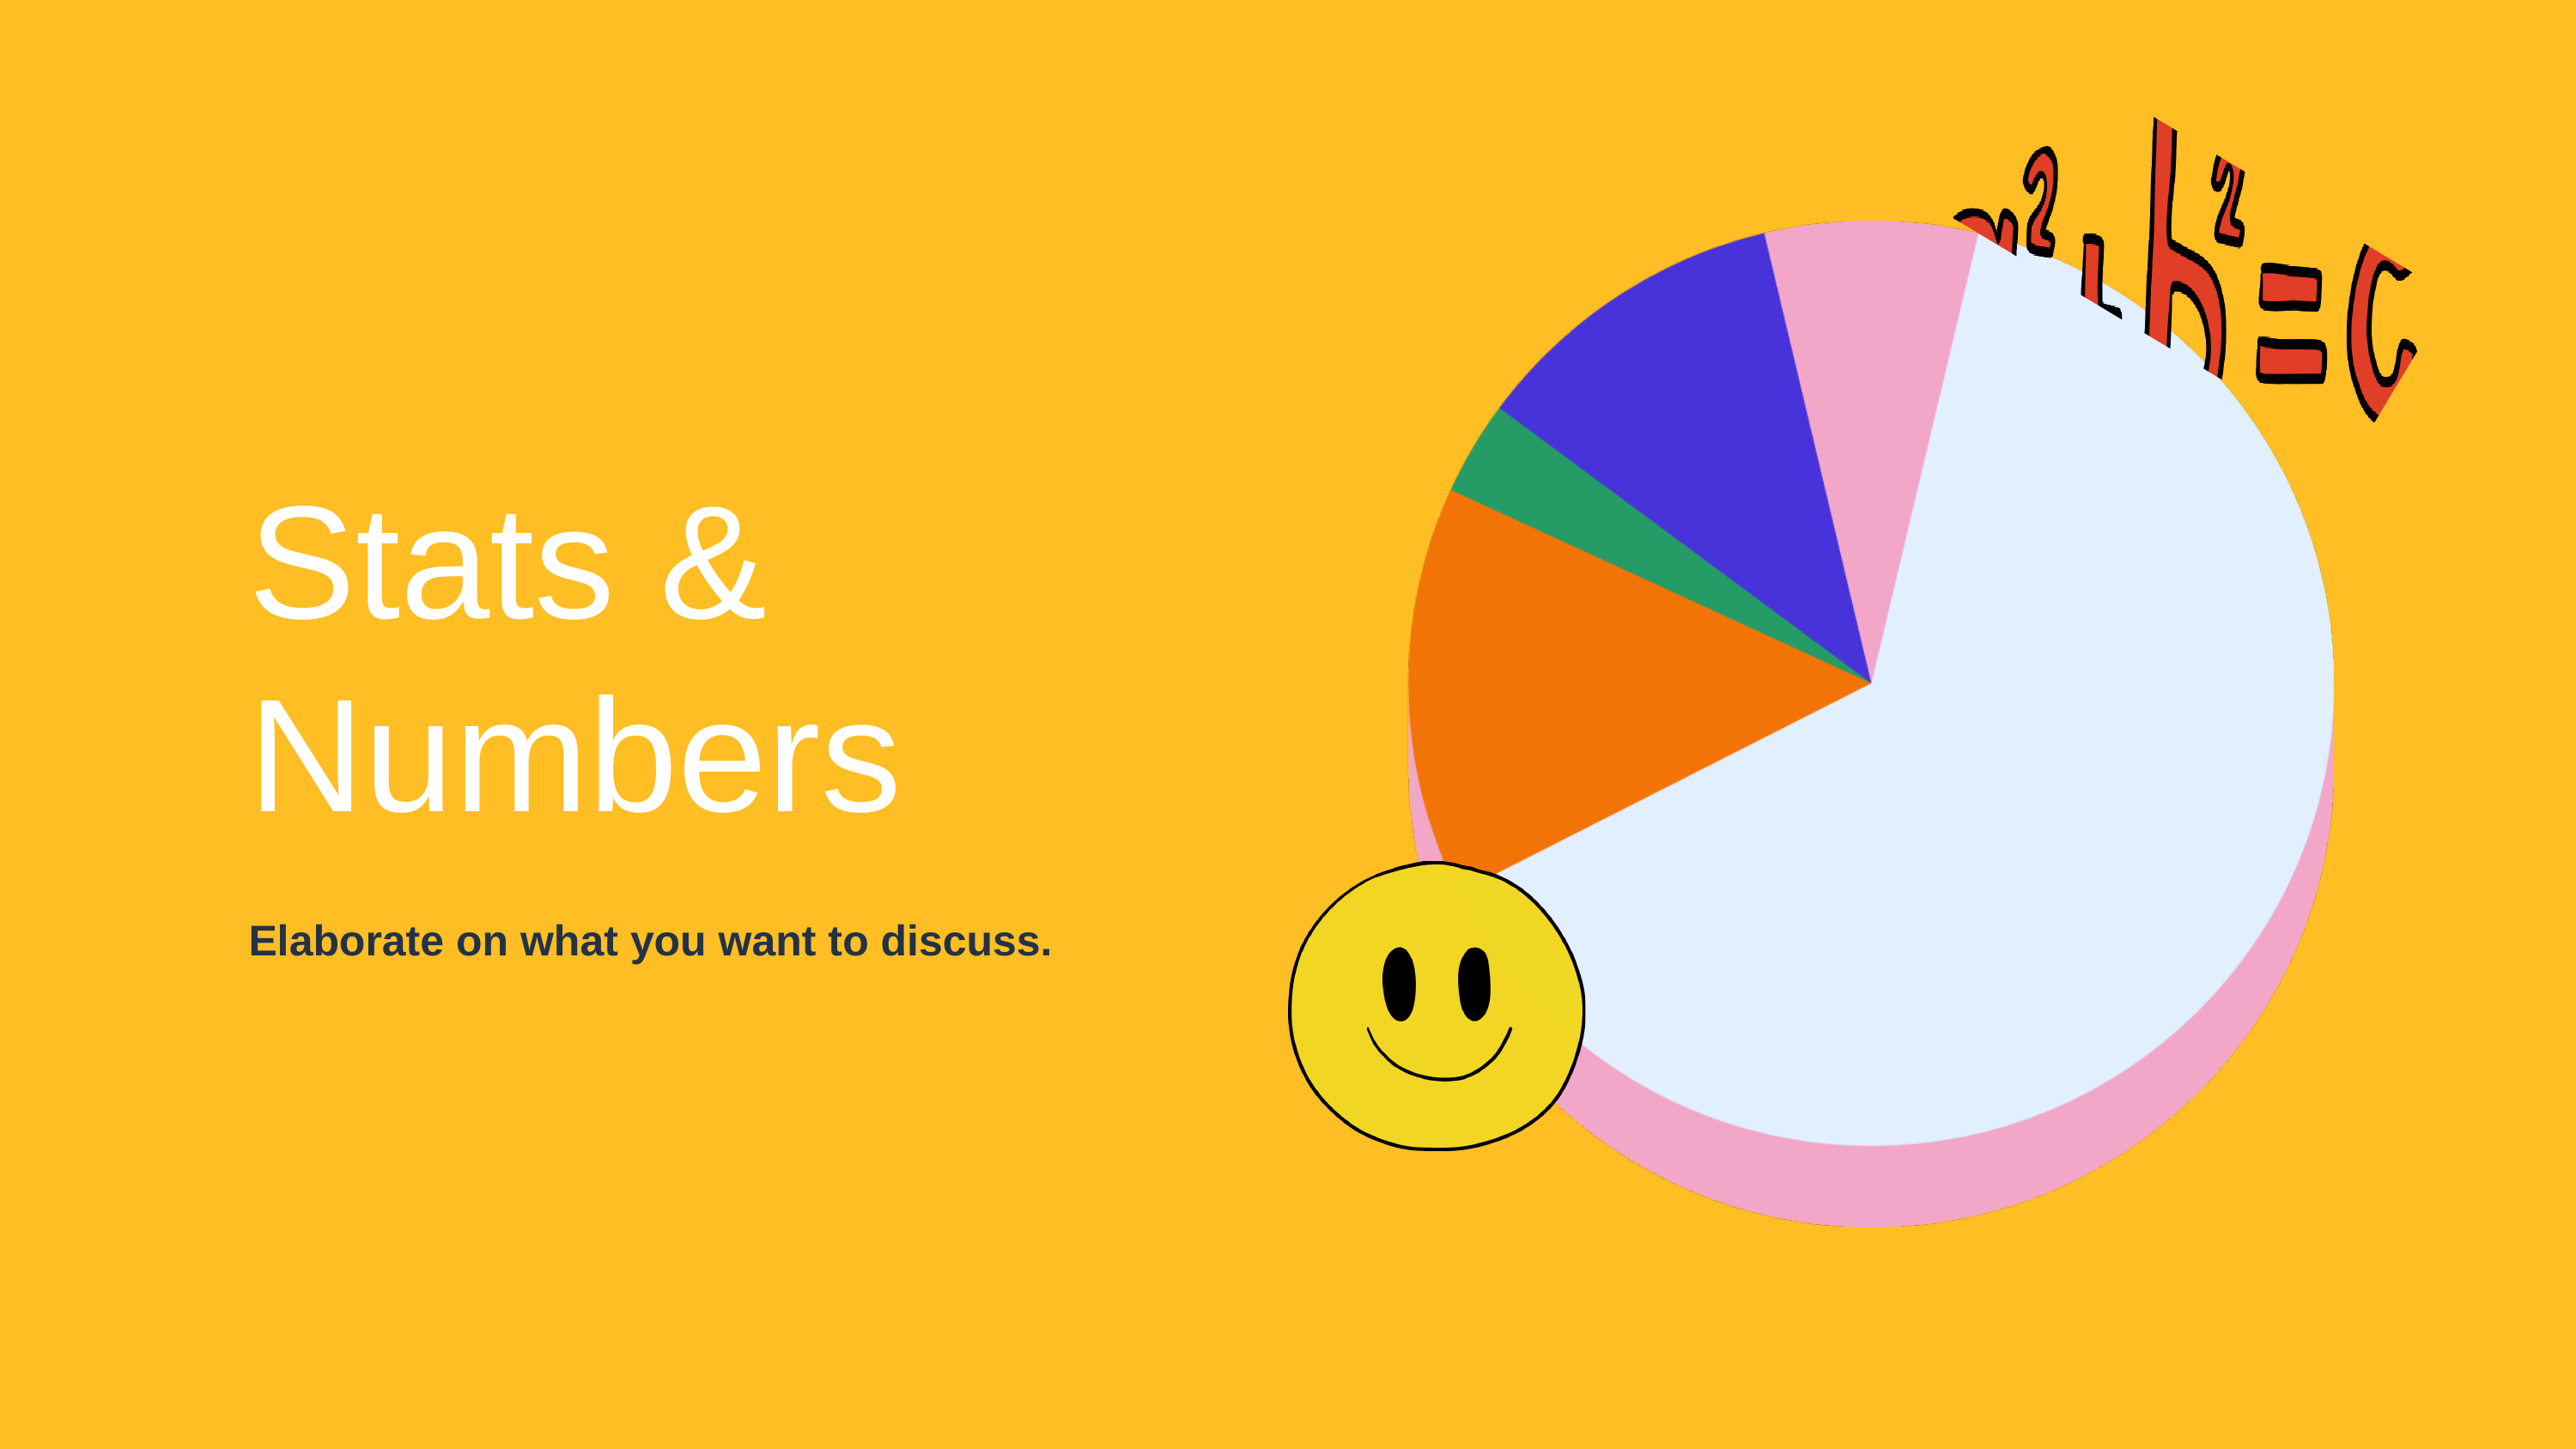

Stats & Numbers
Elaborate on what you want to discuss.